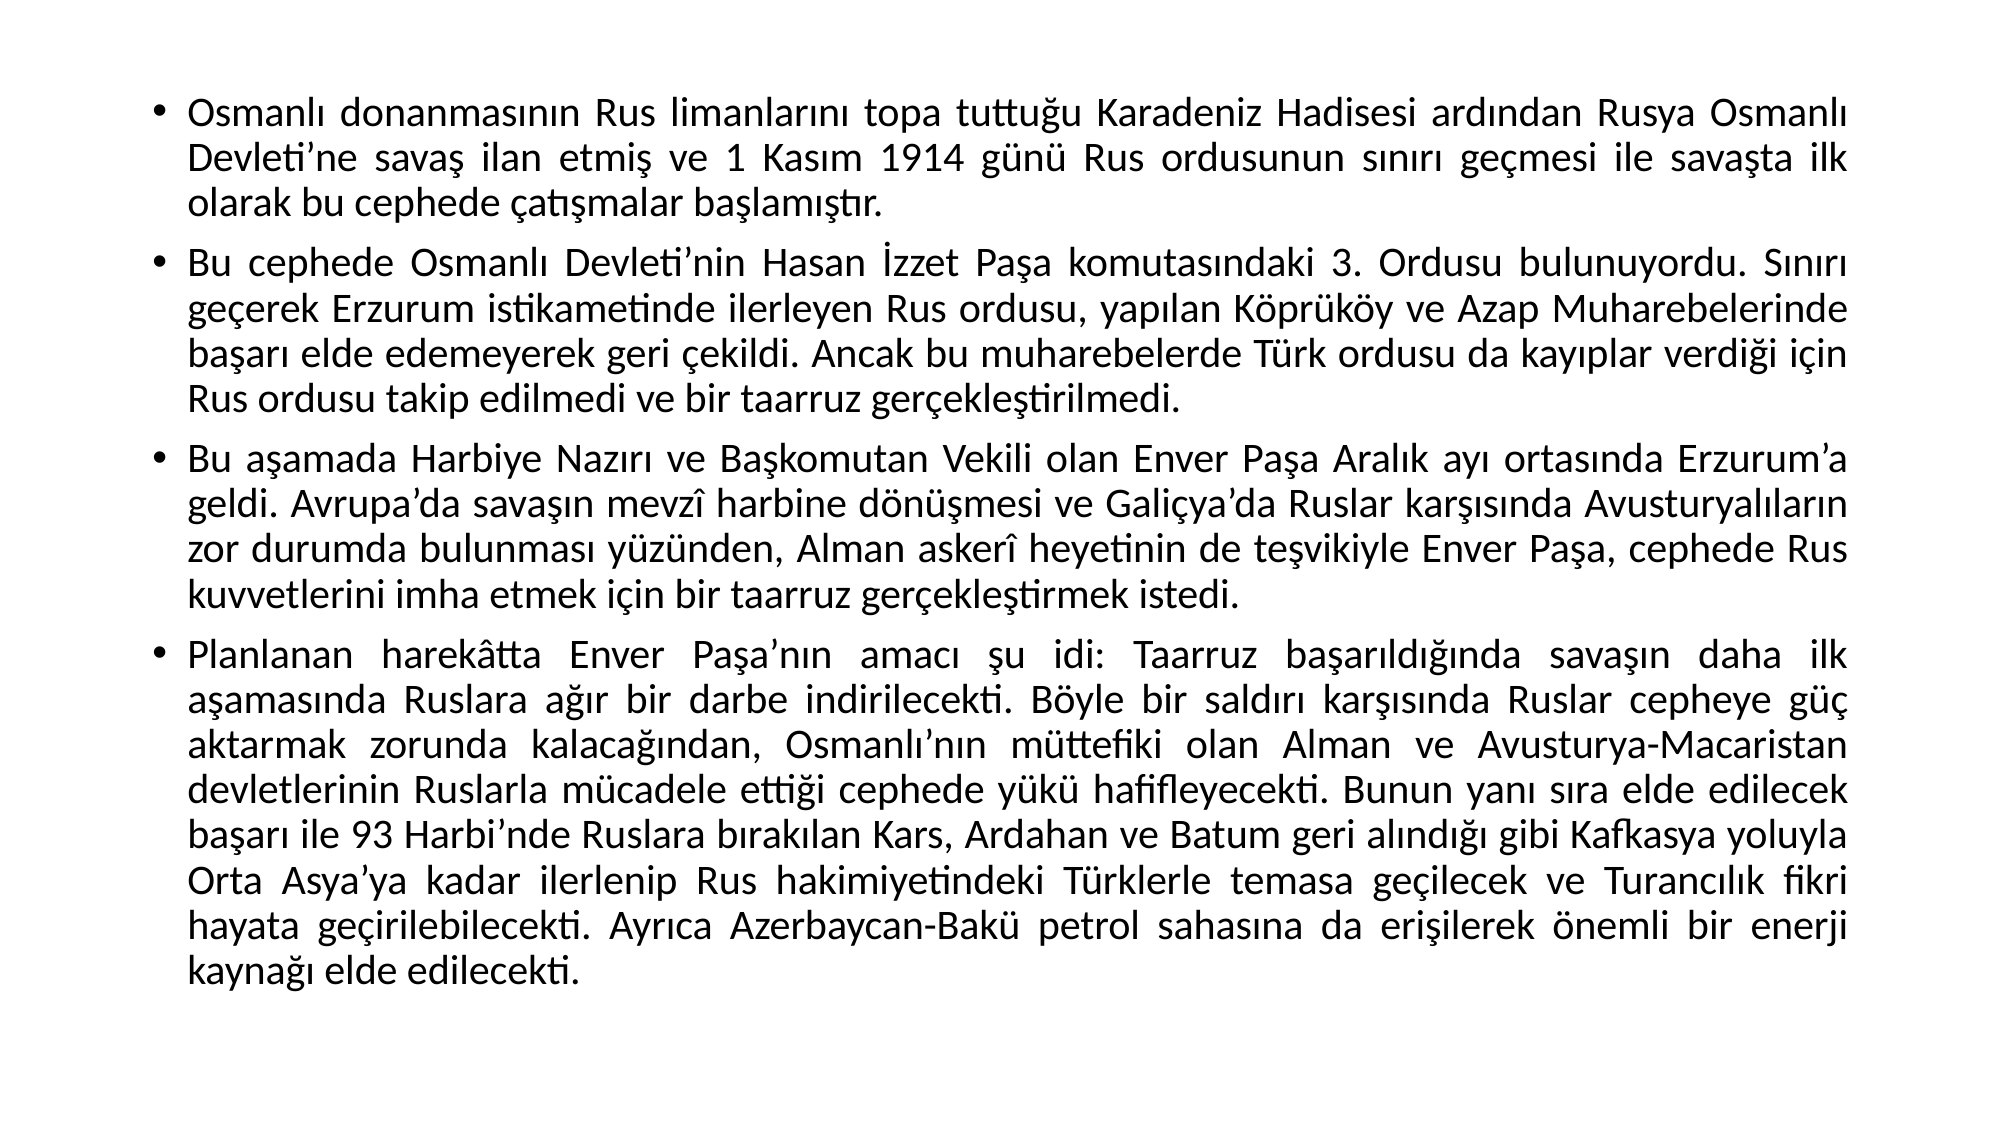

#
Osmanlı donanmasının Rus limanlarını topa tuttuğu Karadeniz Hadisesi ardından Rusya Osmanlı Devleti’ne savaş ilan etmiş ve 1 Kasım 1914 günü Rus ordusunun sınırı geçmesi ile savaşta ilk olarak bu cephede çatışmalar başlamıştır.
Bu cephede Osmanlı Devleti’nin Hasan İzzet Paşa komutasındaki 3. Ordusu bulunuyordu. Sınırı geçerek Erzurum istikametinde ilerleyen Rus ordusu, yapılan Köprüköy ve Azap Muharebelerinde başarı elde edemeyerek geri çekildi. Ancak bu muharebelerde Türk ordusu da kayıplar verdiği için Rus ordusu takip edilmedi ve bir taarruz gerçekleştirilmedi.
Bu aşamada Harbiye Nazırı ve Başkomutan Vekili olan Enver Paşa Aralık ayı ortasında Erzurum’a geldi. Avrupa’da savaşın mevzî harbine dönüşmesi ve Galiçya’da Ruslar karşısında Avusturyalıların zor durumda bulunması yüzünden, Alman askerî heyetinin de teşvikiyle Enver Paşa, cephede Rus kuvvetlerini imha etmek için bir taarruz gerçekleştirmek istedi.
Planlanan harekâtta Enver Paşa’nın amacı şu idi: Taarruz başarıldığında savaşın daha ilk aşamasında Ruslara ağır bir darbe indirilecekti. Böyle bir saldırı karşısında Ruslar cepheye güç aktarmak zorunda kalacağından, Osmanlı’nın müttefiki olan Alman ve Avusturya-Macaristan devletlerinin Ruslarla mücadele ettiği cephede yükü hafifleyecekti. Bunun yanı sıra elde edilecek başarı ile 93 Harbi’nde Ruslara bırakılan Kars, Ardahan ve Batum geri alındığı gibi Kafkasya yoluyla Orta Asya’ya kadar ilerlenip Rus hakimiyetindeki Türklerle temasa geçilecek ve Turancılık fikri hayata geçirilebilecekti. Ayrıca Azerbaycan-Bakü petrol sahasına da erişilerek önemli bir enerji kaynağı elde edilecekti.